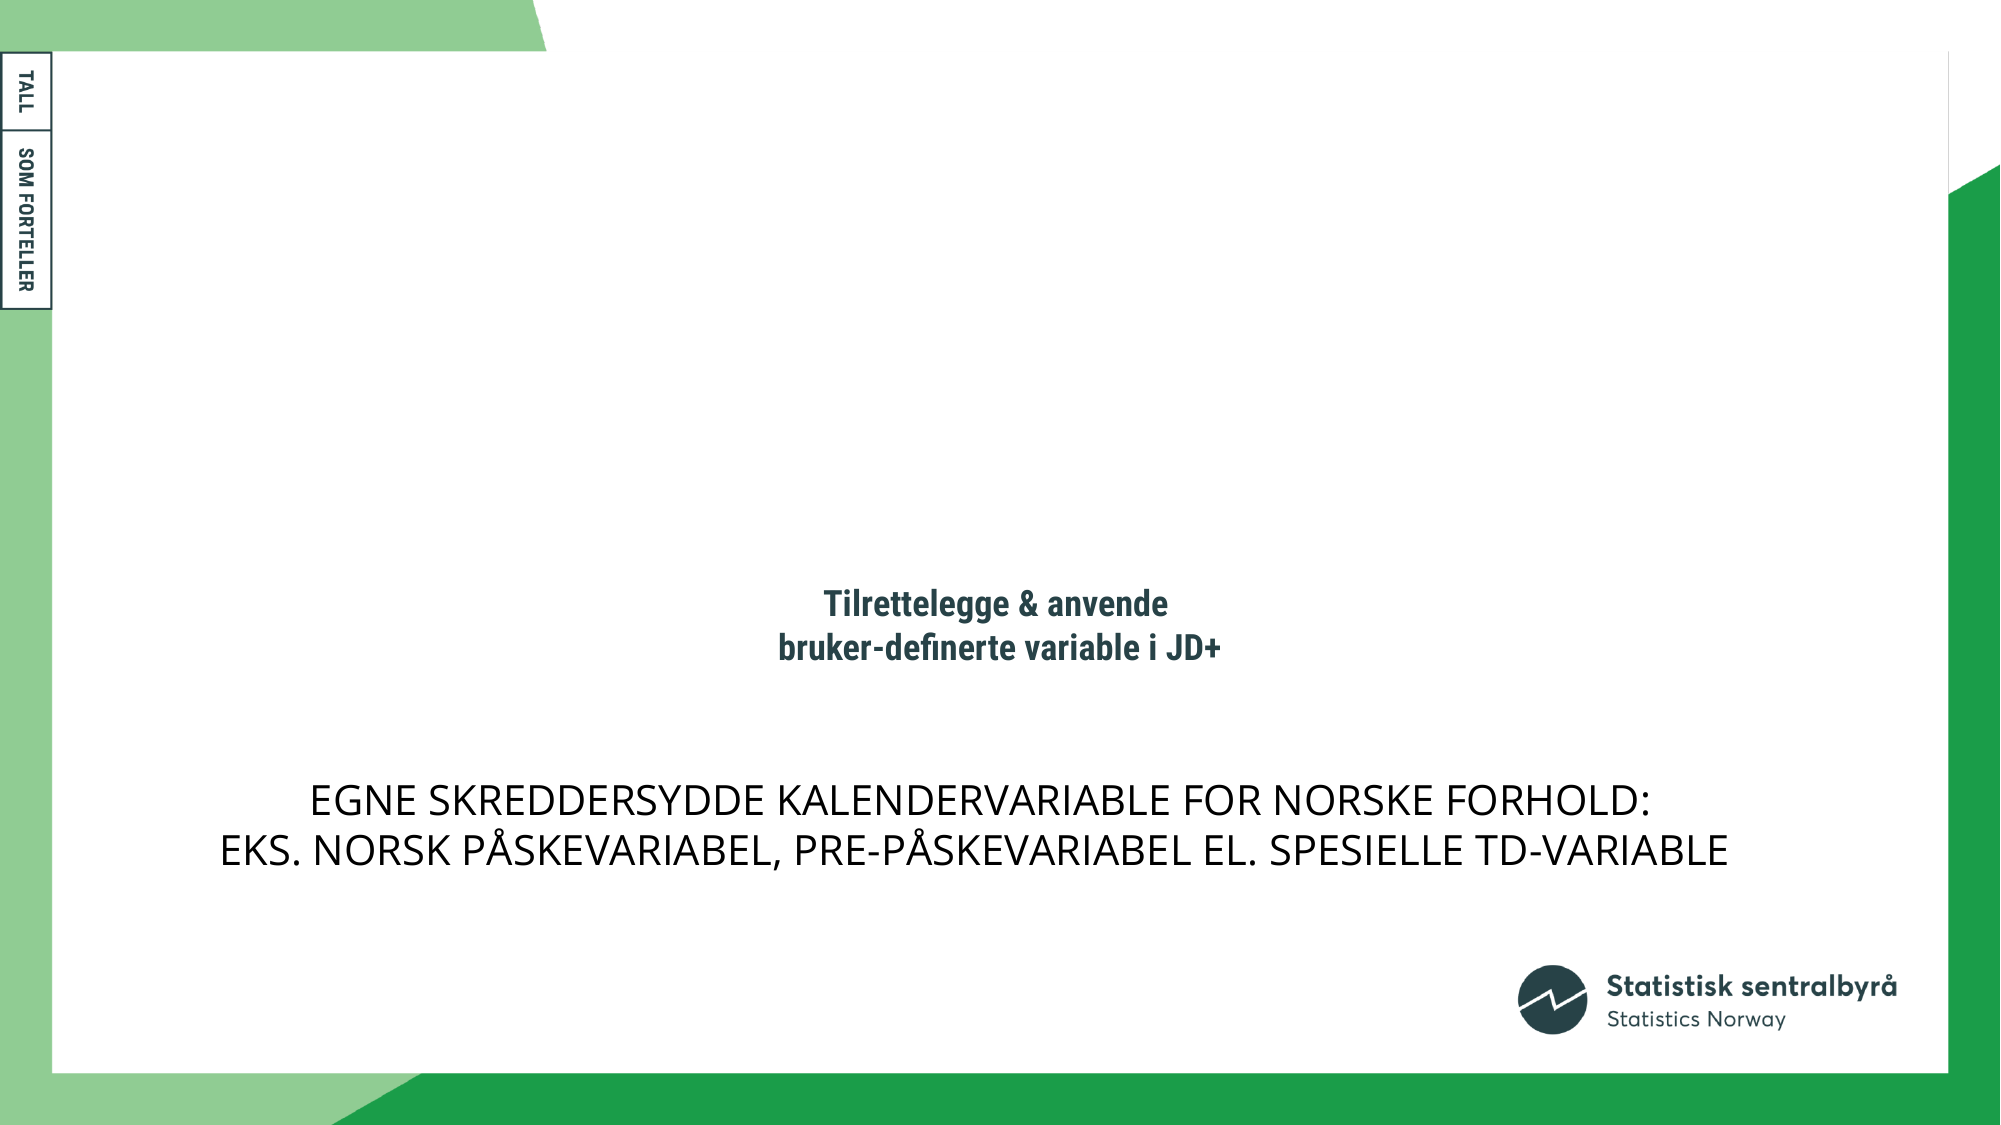

# Tilrettelegge & anvende bruker-definerte variable i JD+
EGNE SKREDDERSYDDE KALENDERVARIABLE FOR NORSKE FORHOLD:
EKS. NORSK PÅSKEVARIABEL, PRE-PÅSKEVARIABEL EL. SPESIELLE TD-VARIABLE